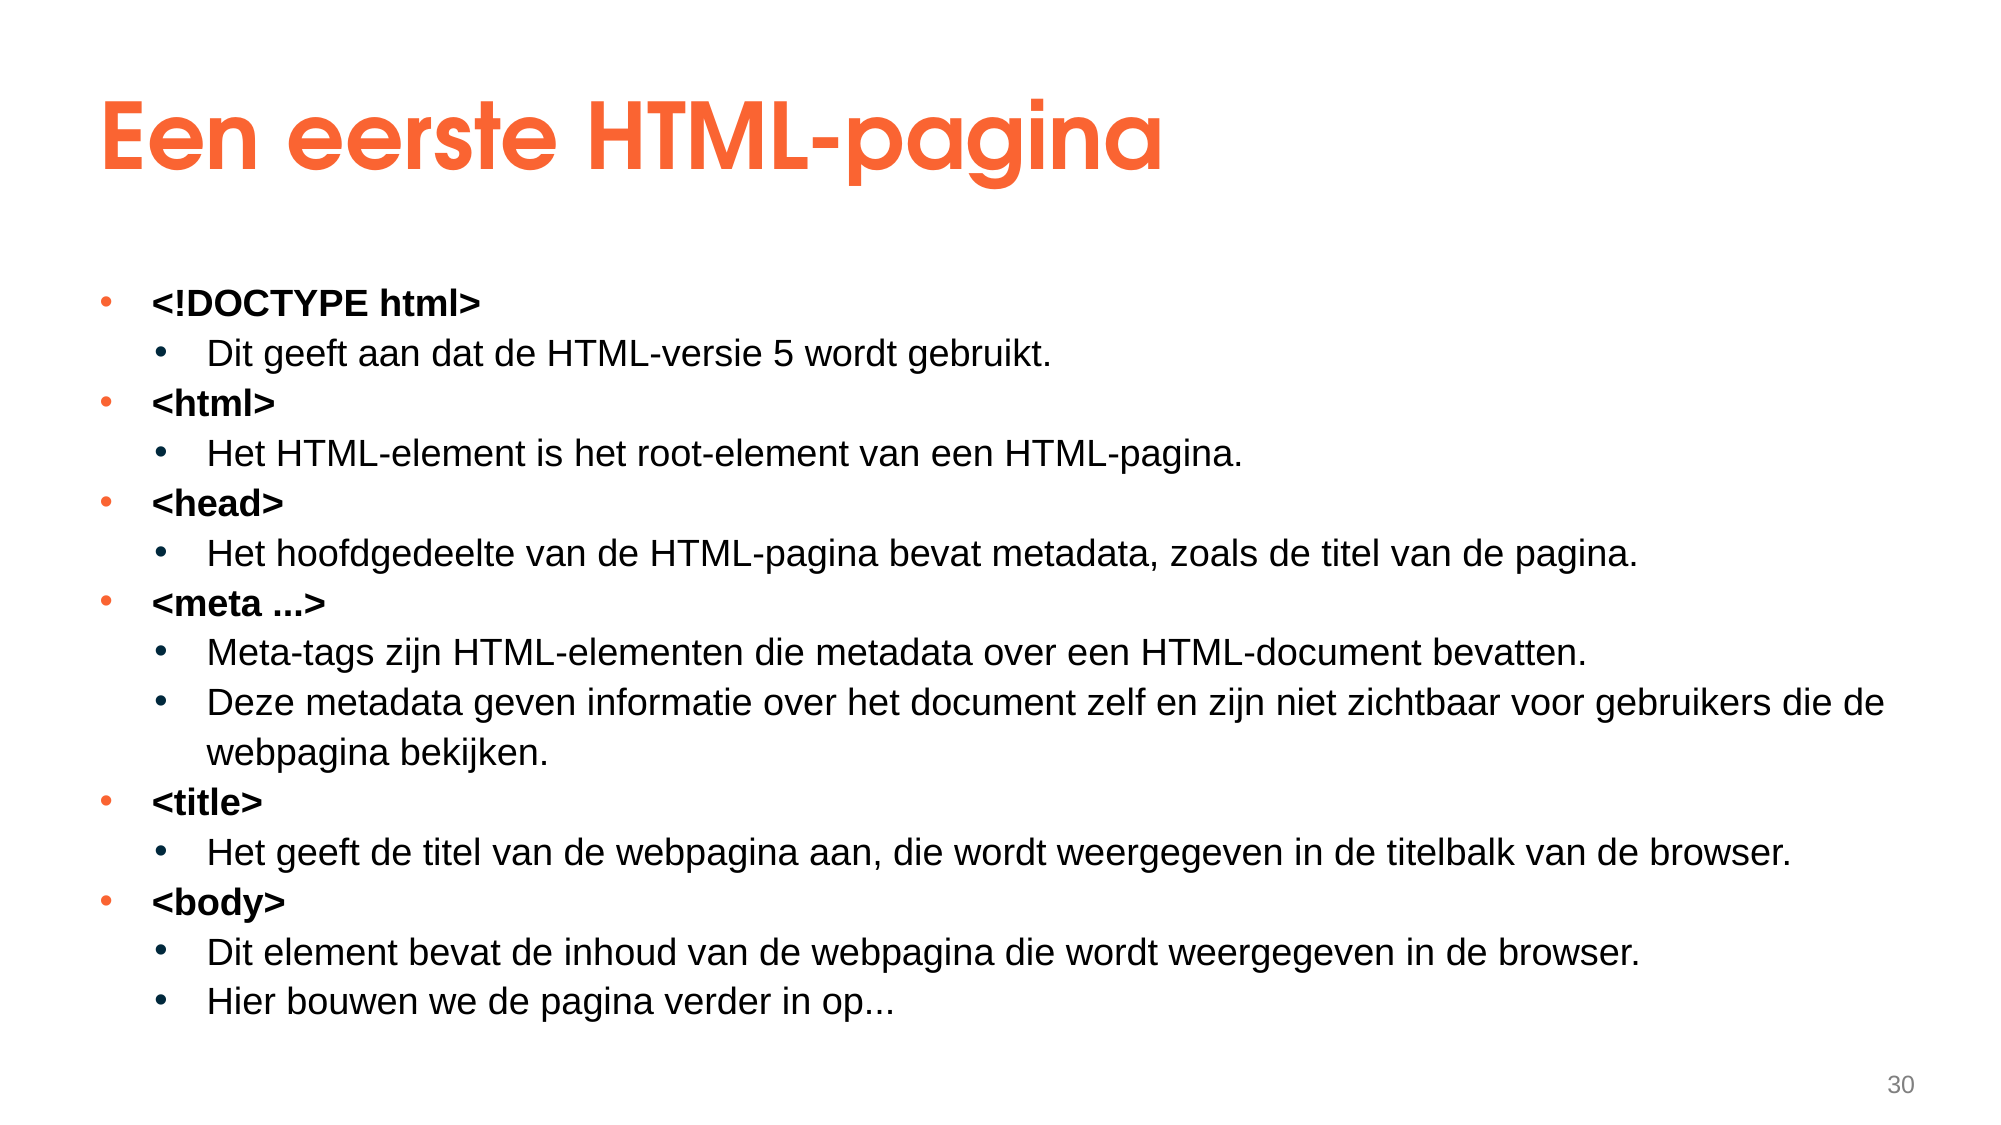

# Een eerste HTML-pagina
<!DOCTYPE html>
Dit geeft aan dat de HTML-versie 5 wordt gebruikt.
<html>
Het HTML-element is het root-element van een HTML-pagina.
<head>
Het hoofdgedeelte van de HTML-pagina bevat metadata, zoals de titel van de pagina.
<meta ...>
Meta-tags zijn HTML-elementen die metadata over een HTML-document bevatten.
Deze metadata geven informatie over het document zelf en zijn niet zichtbaar voor gebruikers die de webpagina bekijken.
<title>
Het geeft de titel van de webpagina aan, die wordt weergegeven in de titelbalk van de browser.
<body>
Dit element bevat de inhoud van de webpagina die wordt weergegeven in de browser.
Hier bouwen we de pagina verder in op...

30